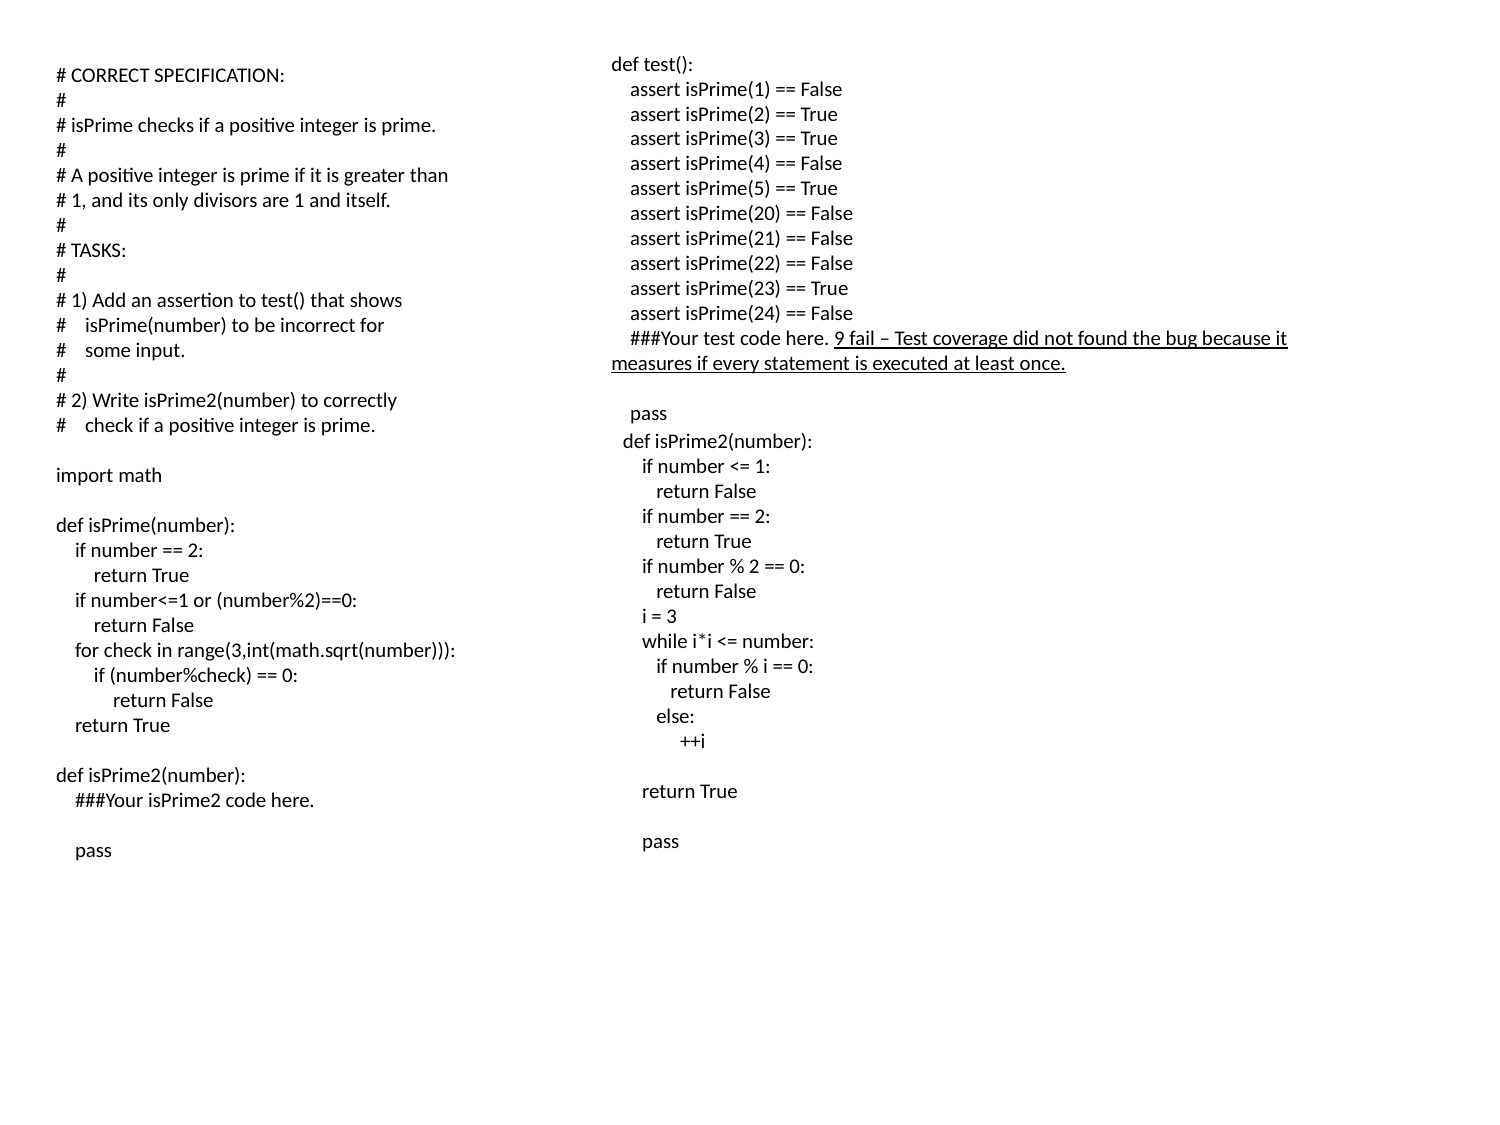

def test():
    assert isPrime(1) == False
    assert isPrime(2) == True
    assert isPrime(3) == True
    assert isPrime(4) == False
    assert isPrime(5) == True
    assert isPrime(20) == False
    assert isPrime(21) == False
    assert isPrime(22) == False
    assert isPrime(23) == True
    assert isPrime(24) == False
    ###Your test code here. 9 fail – Test coverage did not found the bug because it measures if every statement is executed at least once.

    pass
# CORRECT SPECIFICATION:
#
# isPrime checks if a positive integer is prime.
#
# A positive integer is prime if it is greater than
# 1, and its only divisors are 1 and itself.
#
# TASKS:
#
# 1) Add an assertion to test() that shows
#    isPrime(number) to be incorrect for
#    some input.
#
# 2) Write isPrime2(number) to correctly
#    check if a positive integer is prime.

import math

def isPrime(number):
    if number == 2:
        return True
    if number<=1 or (number%2)==0:
        return False
    for check in range(3,int(math.sqrt(number))):
        if (number%check) == 0:
            return False
    return True

def isPrime2(number):
    ###Your isPrime2 code here.

    pass
def isPrime2(number):
    if number <= 1:
       return False
    if number == 2:
       return True
    if number % 2 == 0:
       return False
    i = 3
    while i*i <= number:
       if number % i == 0:
          return False
       else:
            ++i

    return True

    pass